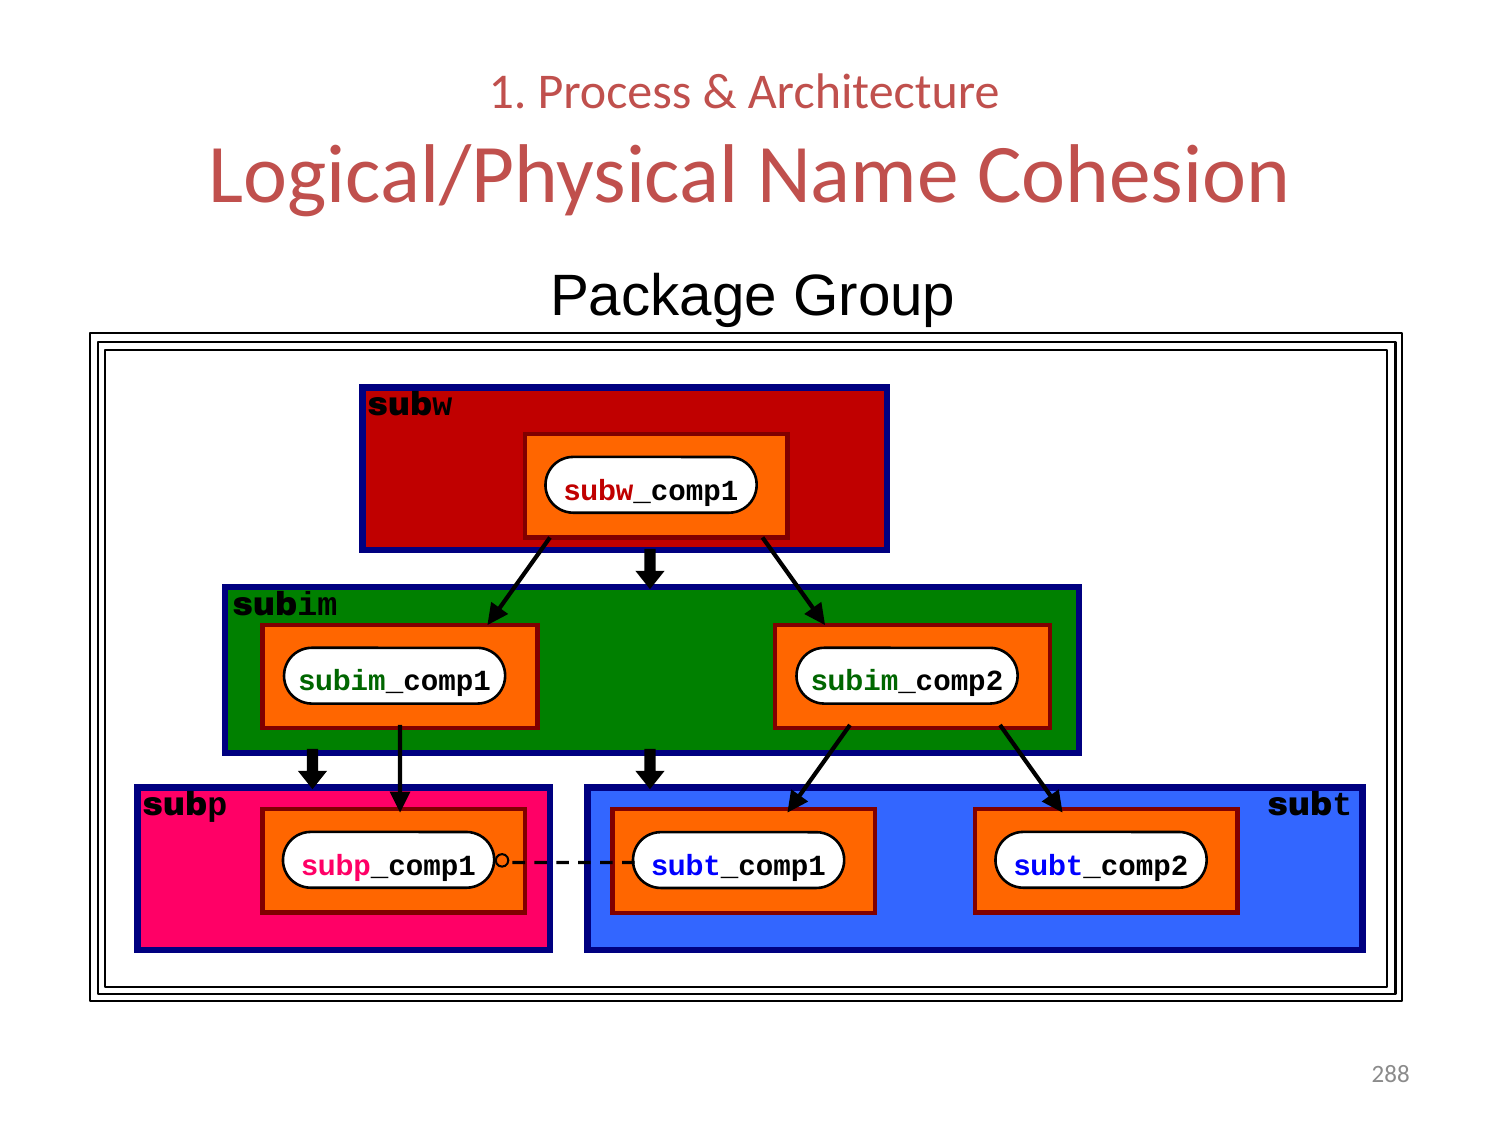

# 1. Process & Architecture Logical/Physical Name Cohesion
Package Group

subw

subw_comp1

subim

subim_comp1
subim_comp2

subp
subt

subp_comp1
subt_comp2
subt_comp1

288